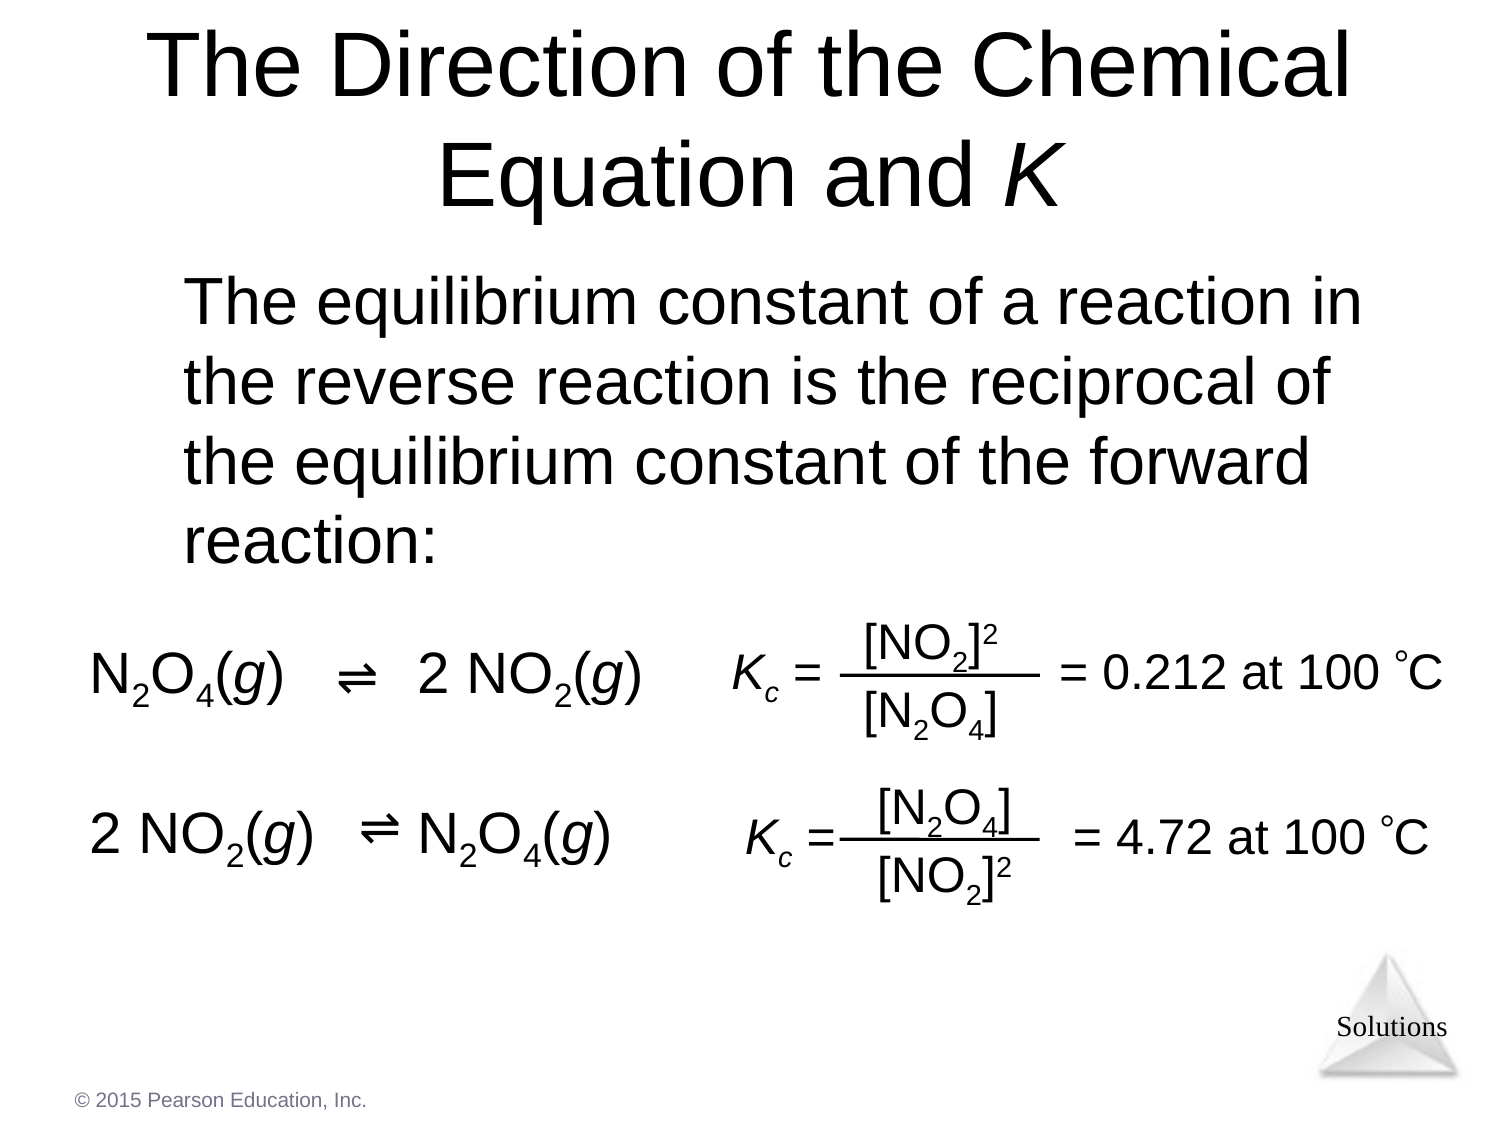

# The Direction of the Chemical Equation and K
	The equilibrium constant of a reaction in the reverse reaction is the reciprocal of the equilibrium constant of the forward reaction:
[NO2]2
[N2O4]

Kc = 		  = 0.212 at 100 °C
N2O4(g)
2 NO2(g)
⇌
[N2O4]
[NO2]2

Kc = 		  = 4.72 at 100 °C
2 NO2(g)
N2O4(g)
⇌